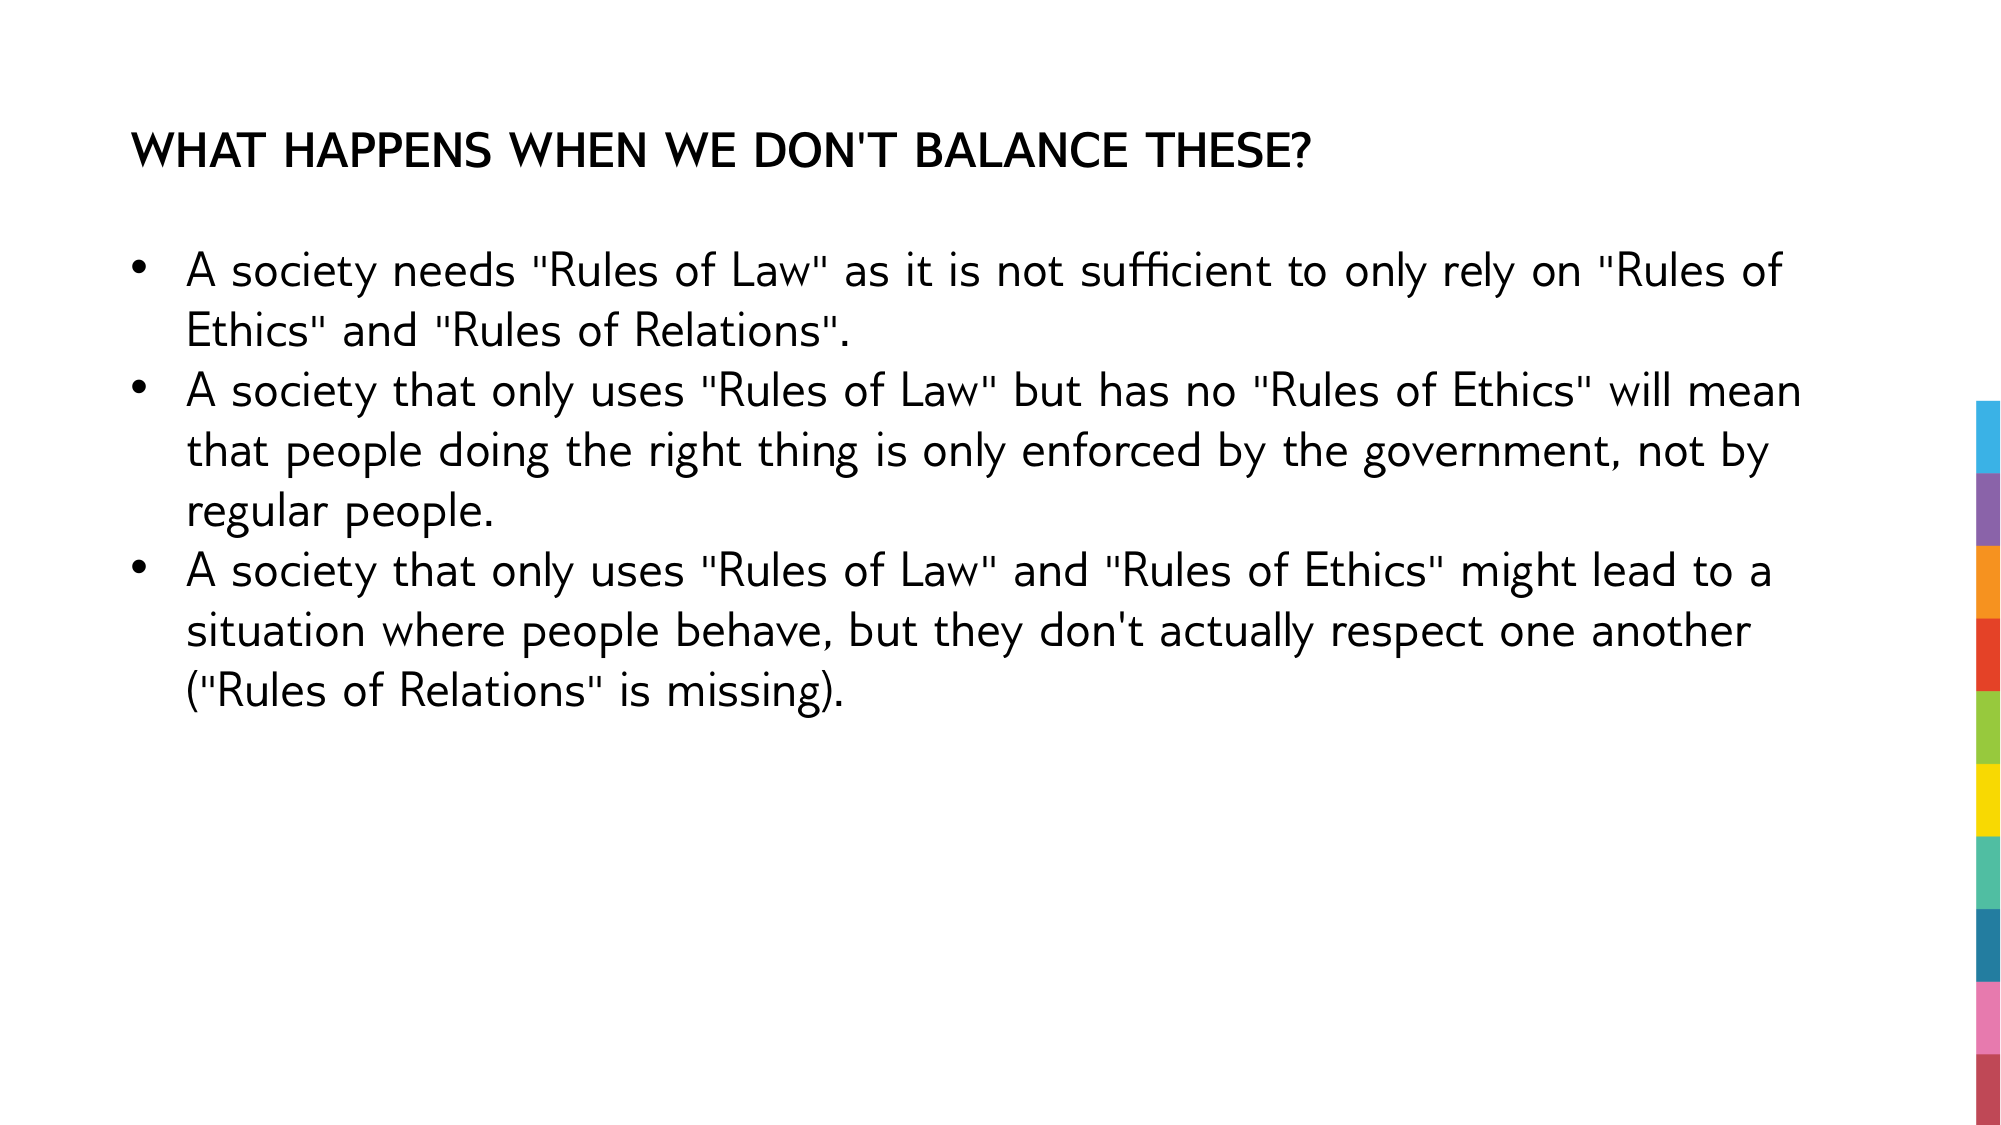

# WHAT HAPPENS WHEN WE DON'T BALANCE THESE?
A society needs "Rules of Law" as it is not sufficient to only rely on "Rules of Ethics" and "Rules of Relations".
A society that only uses "Rules of Law" but has no "Rules of Ethics" will mean that people doing the right thing is only enforced by the government, not by regular people.
A society that only uses "Rules of Law" and "Rules of Ethics" might lead to a situation where people behave, but they don't actually respect one another ("Rules of Relations" is missing).